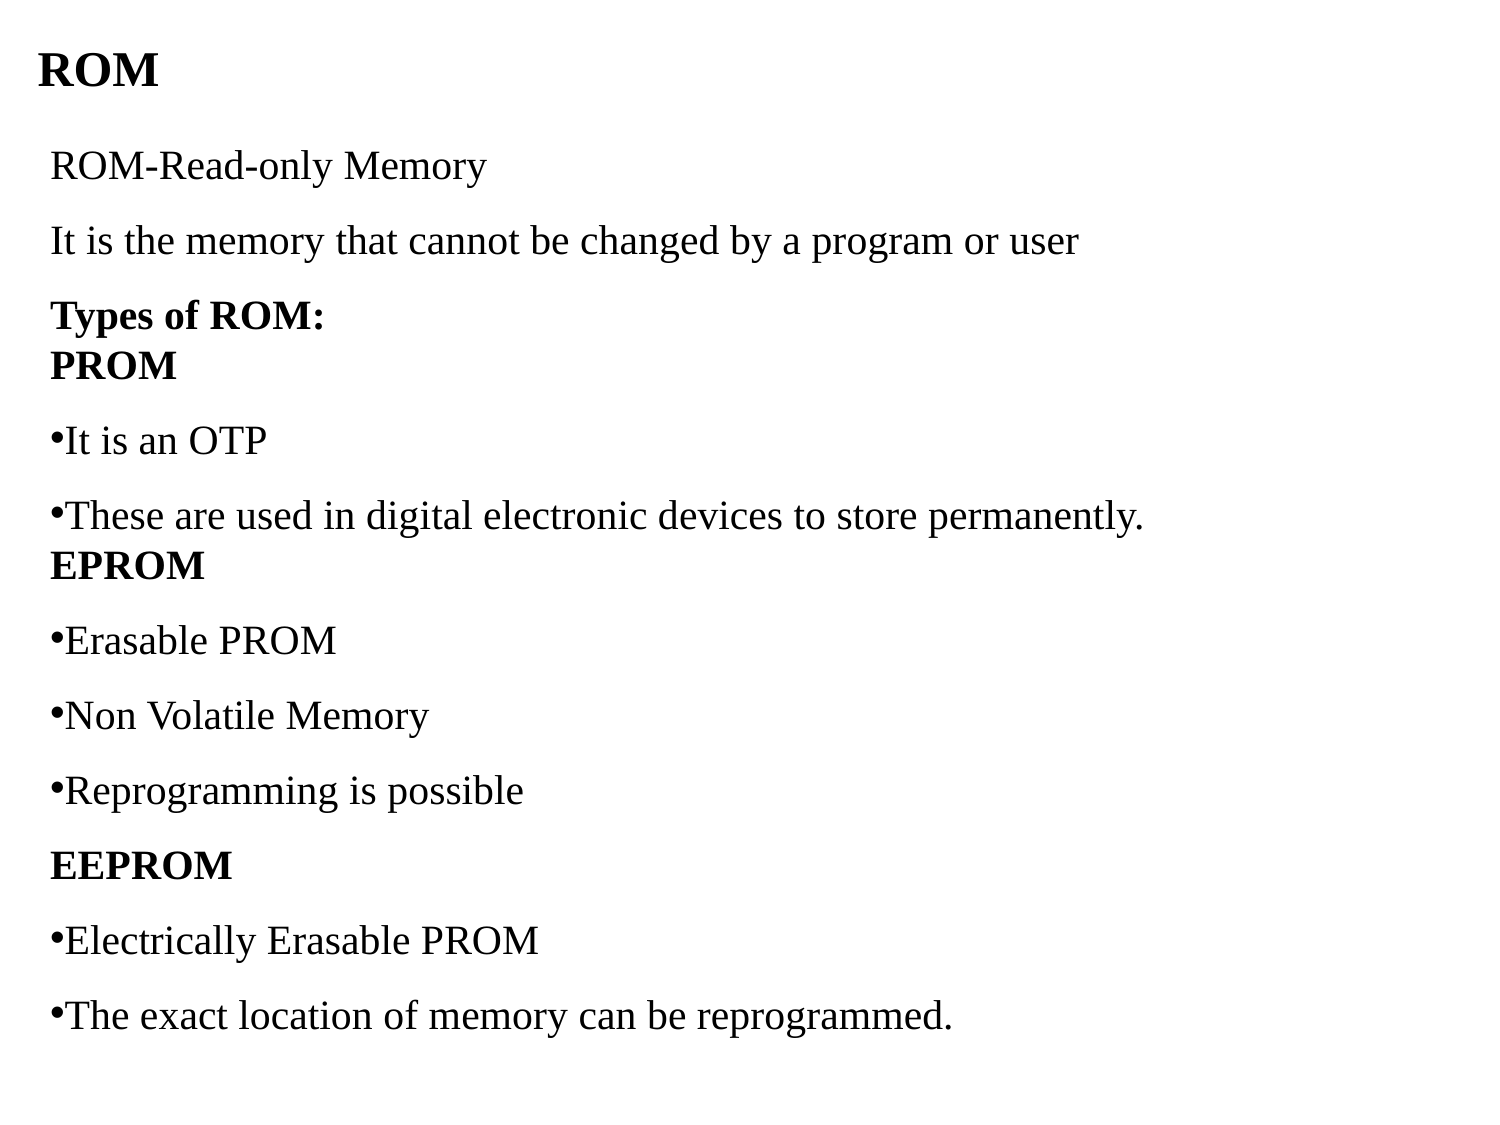

# ROM
ROM-Read-only Memory
It is the memory that cannot be changed by a program or user
Types of ROM:
PROM
It is an OTP
These are used in digital electronic devices to store permanently.
EPROM
Erasable PROM
Non Volatile Memory
Reprogramming is possible
EEPROM
Electrically Erasable PROM
The exact location of memory can be reprogrammed.